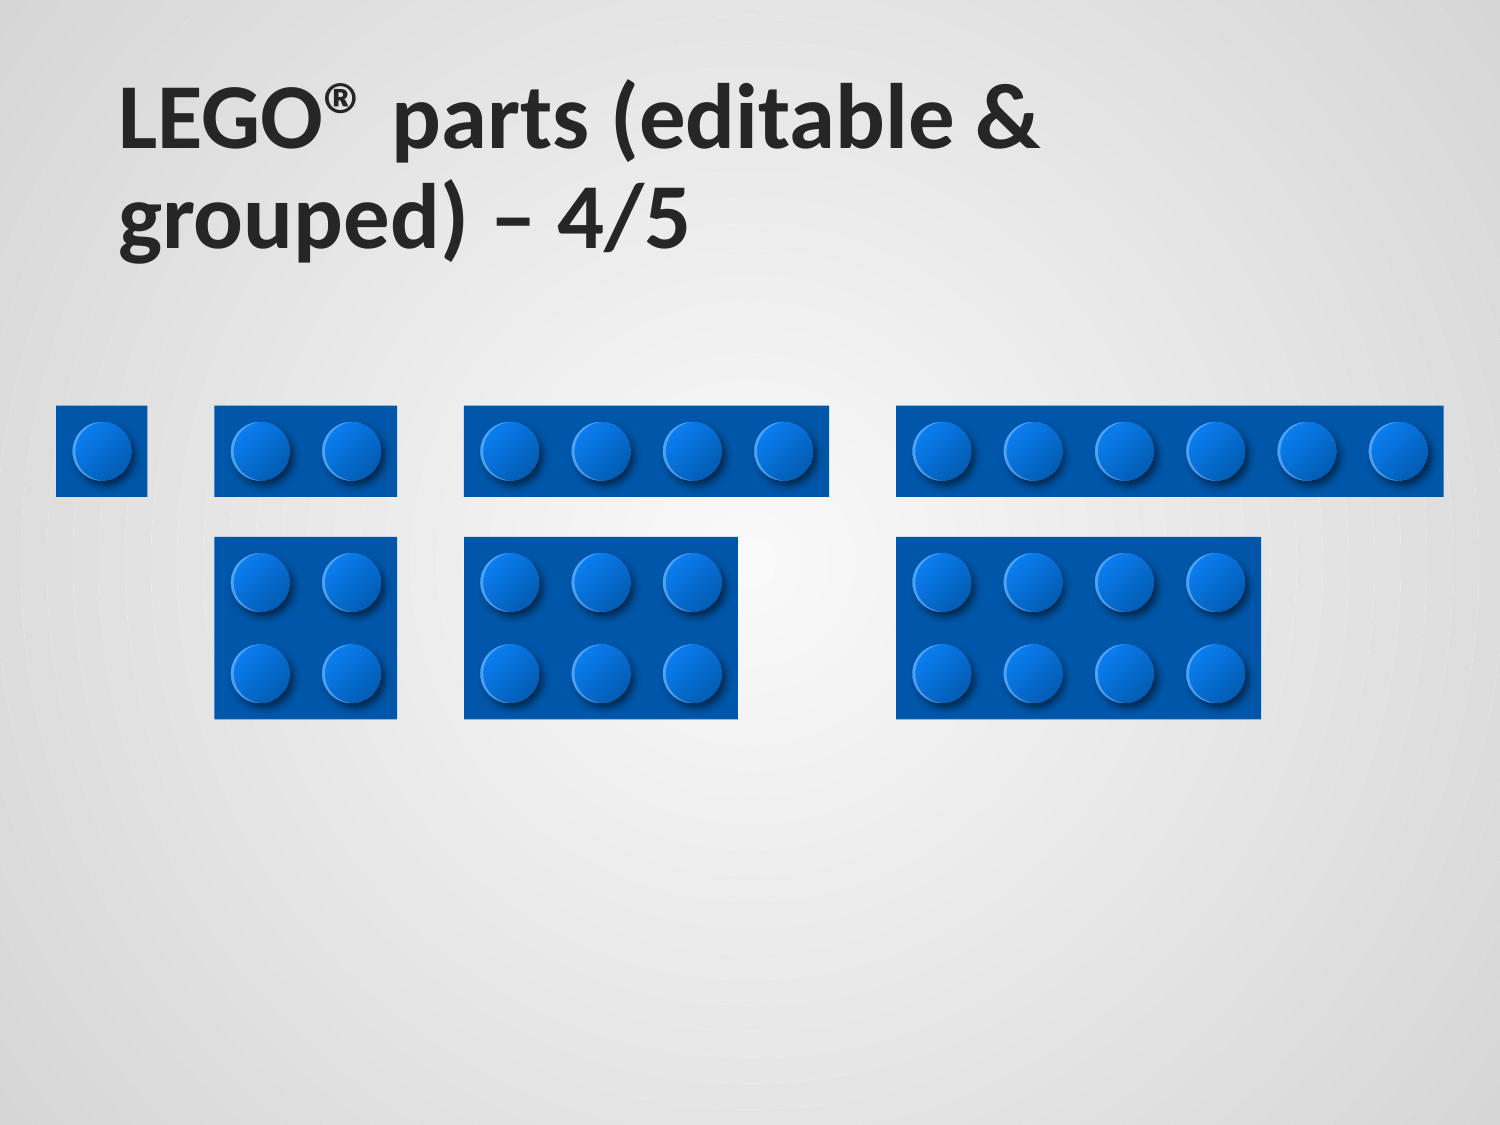

# LEGO® parts (editable & grouped) – 4/5